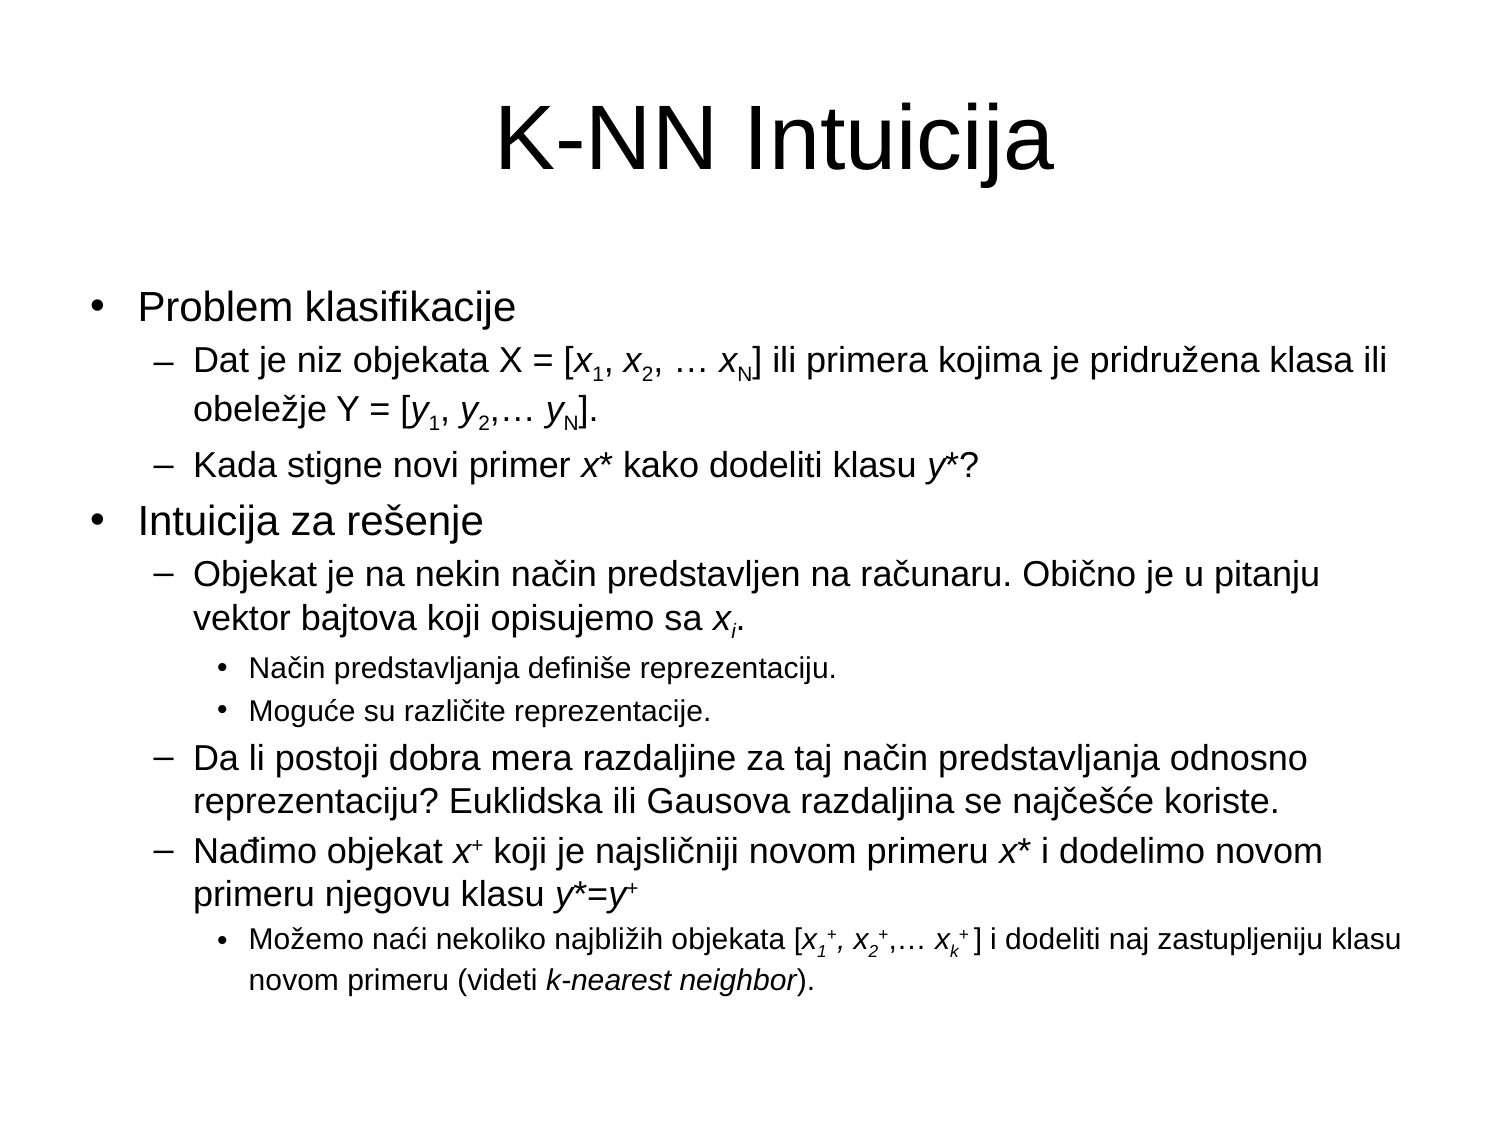

K-NN Intuicija
Problem klasifikacije
Dat je niz objekata X = [x1, x2, … xN] ili primera kojima je pridružena klasa ili obeležje Y = [y1, y2,… yN].
Kada stigne novi primer x* kako dodeliti klasu y*?
Intuicija za rešenje
Objekat je na nekin način predstavljen na računaru. Obično je u pitanju vektor bajtova koji opisujemo sa xi.
Način predstavljanja definiše reprezentaciju.
Moguće su različite reprezentacije.
Da li postoji dobra mera razdaljine za taj način predstavljanja odnosno reprezentaciju? Euklidska ili Gausova razdaljina se najčešće koriste.
Nađimo objekat x+ koji je najsličniji novom primeru x* i dodelimo novom primeru njegovu klasu y*=y+
Možemo naći nekoliko najbližih objekata [x1+, x2+,… xk+ ] i dodeliti naj zastupljeniju klasu novom primeru (videti k-nearest neighbor).